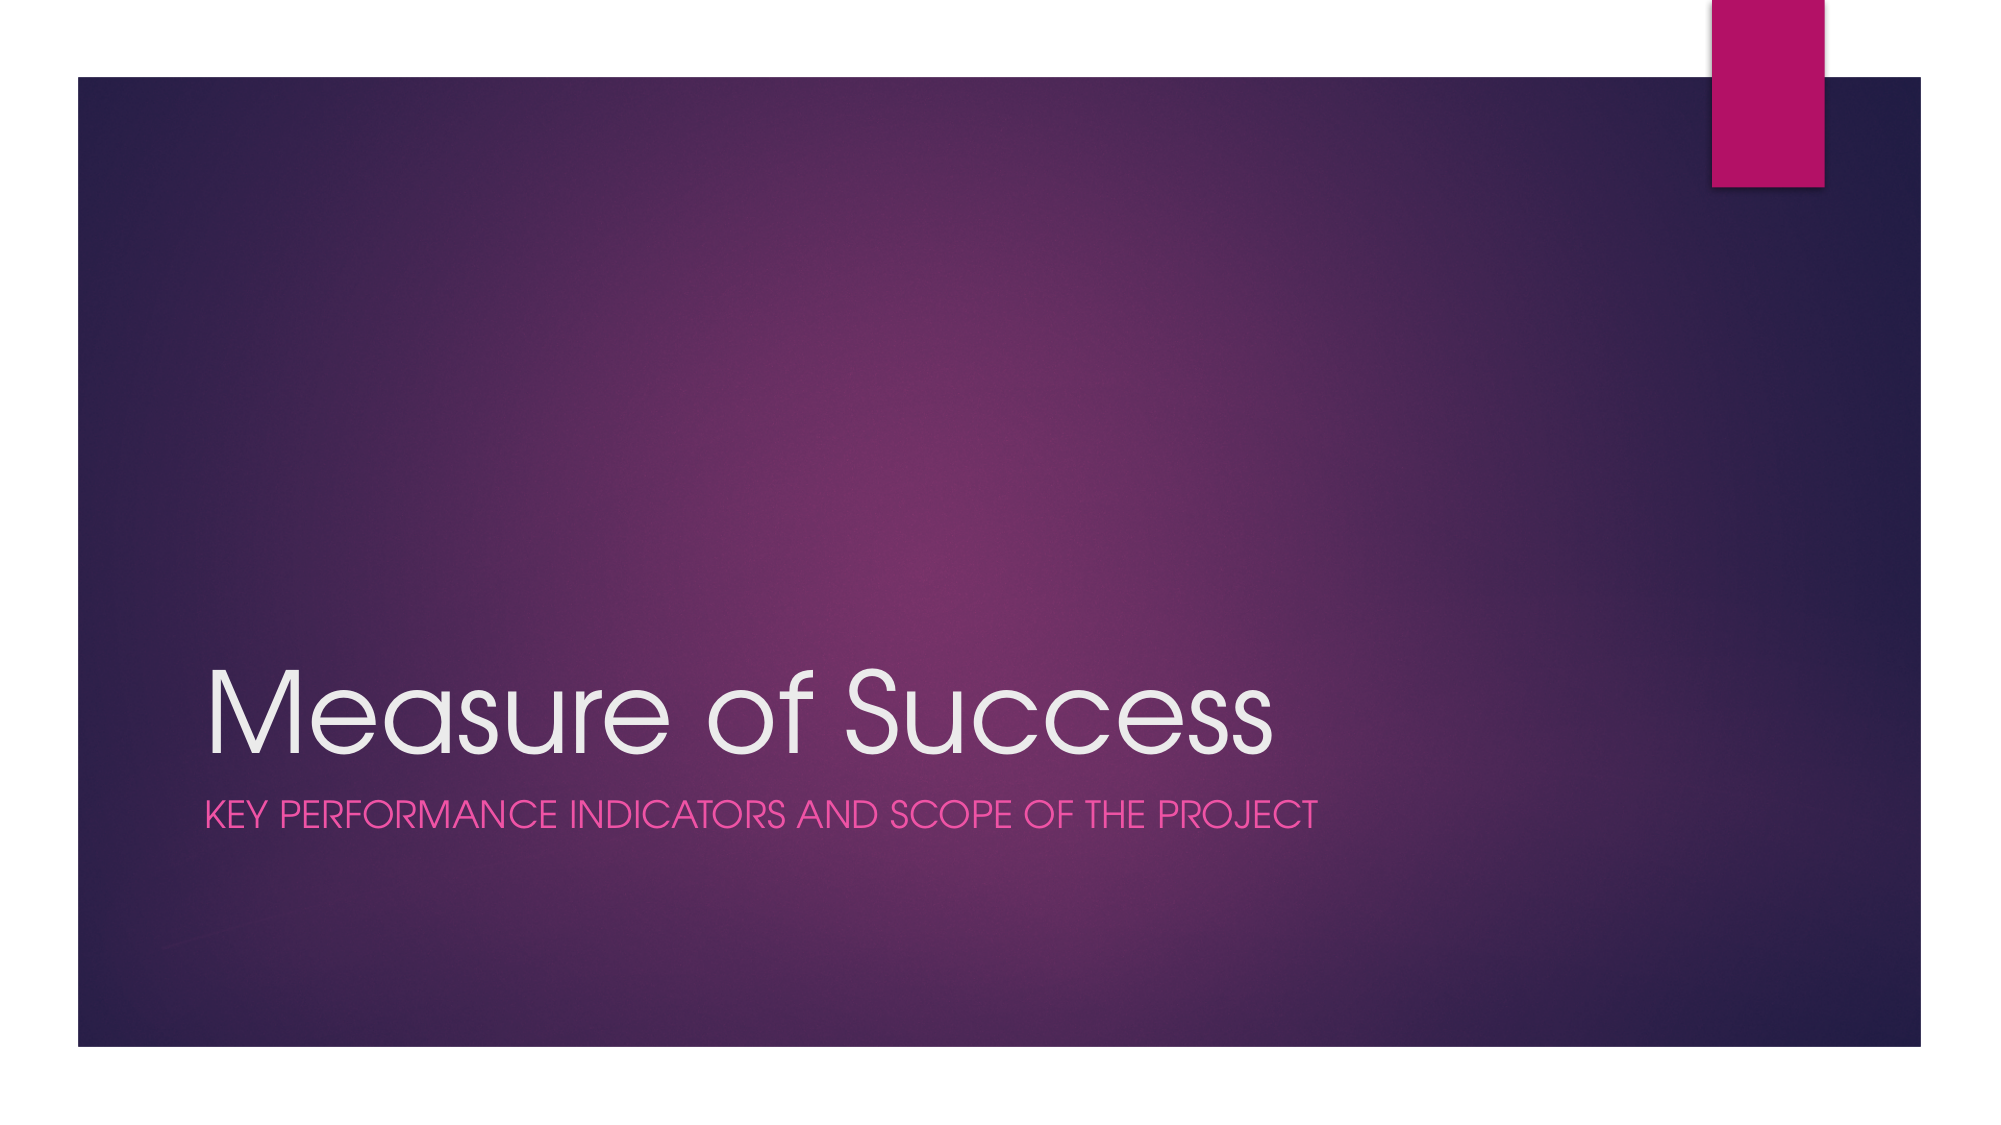

# Measure of Success
Key performance indicators and scope of the project